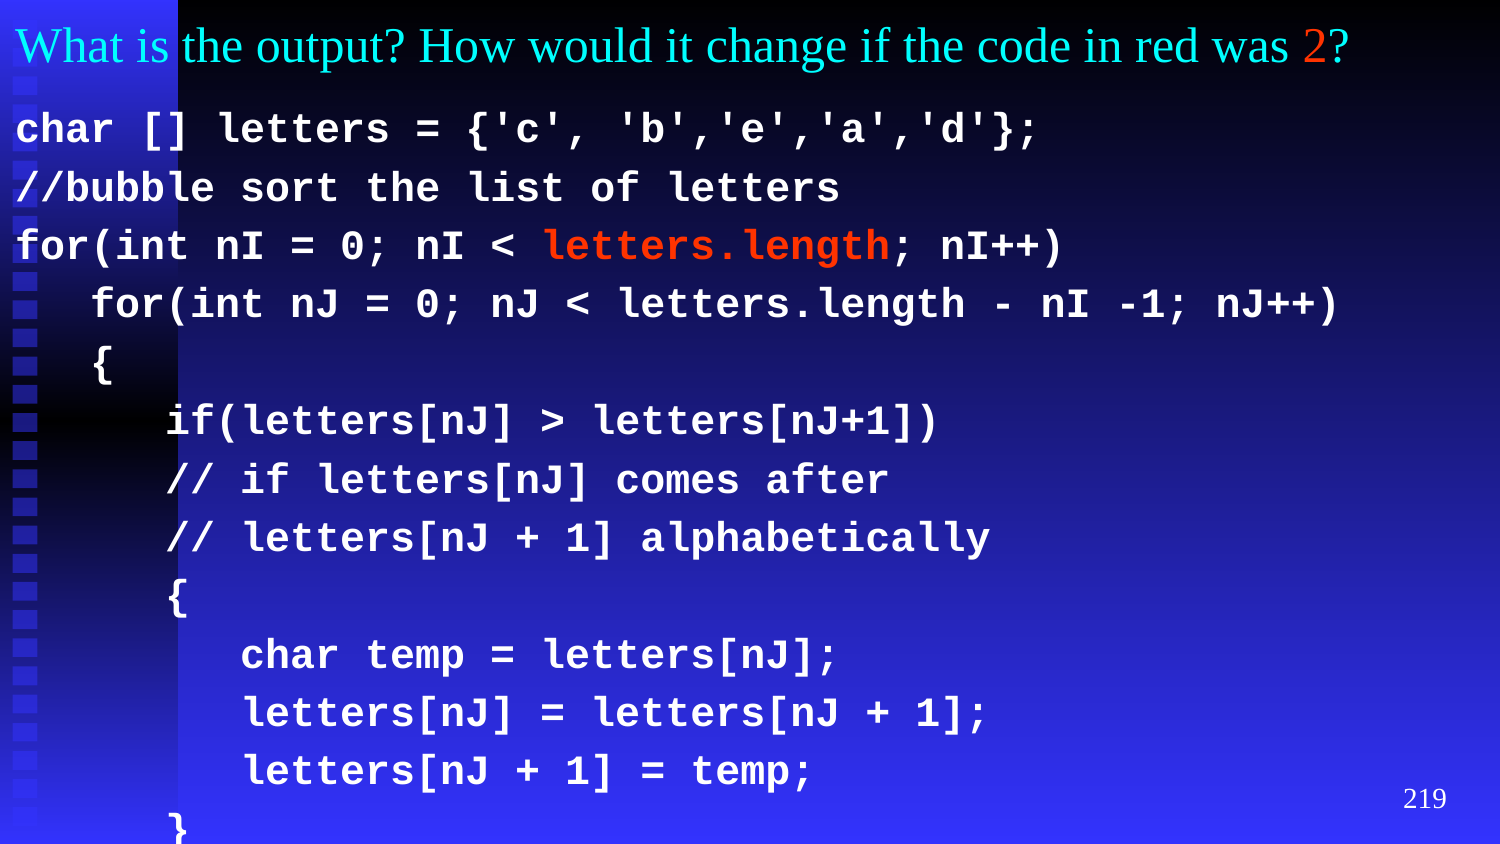

# What is the output? How would it change if the code in red was 2?
char [] letters = {'c', 'b','e','a','d'};
//bubble sort the list of letters
for(int nI = 0; nI < letters.length; nI++)
for(int nJ = 0; nJ < letters.length - nI -1; nJ++)
{
if(letters[nJ] > letters[nJ+1])
// if letters[nJ] comes after
// letters[nJ + 1] alphabetically
{
char temp = letters[nJ];
letters[nJ] = letters[nJ + 1];
letters[nJ + 1] = temp;
}
}
for(int nK = 0; nK < letters.length; nK++)
System.out.print(letters[nK]);
219